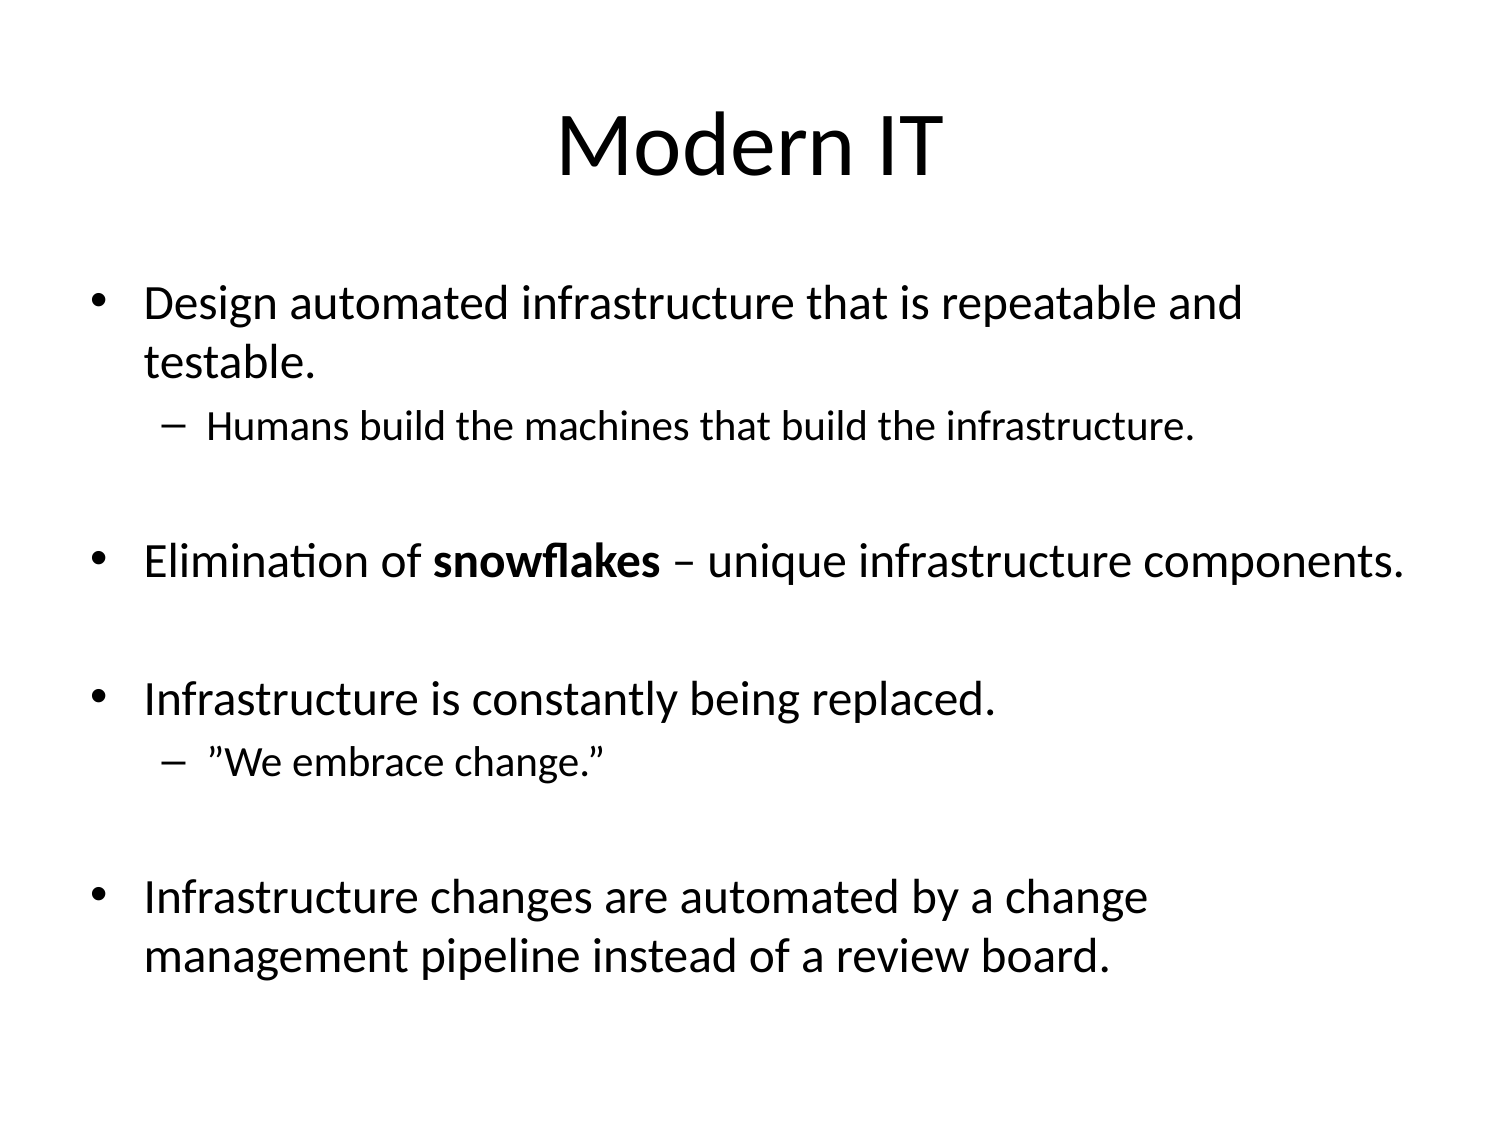

# Modern IT
Design automated infrastructure that is repeatable and testable.
Humans build the machines that build the infrastructure.

Elimination of snowflakes – unique infrastructure components.

Infrastructure is constantly being replaced.
”We embrace change.”

Infrastructure changes are automated by a change management pipeline instead of a review board.